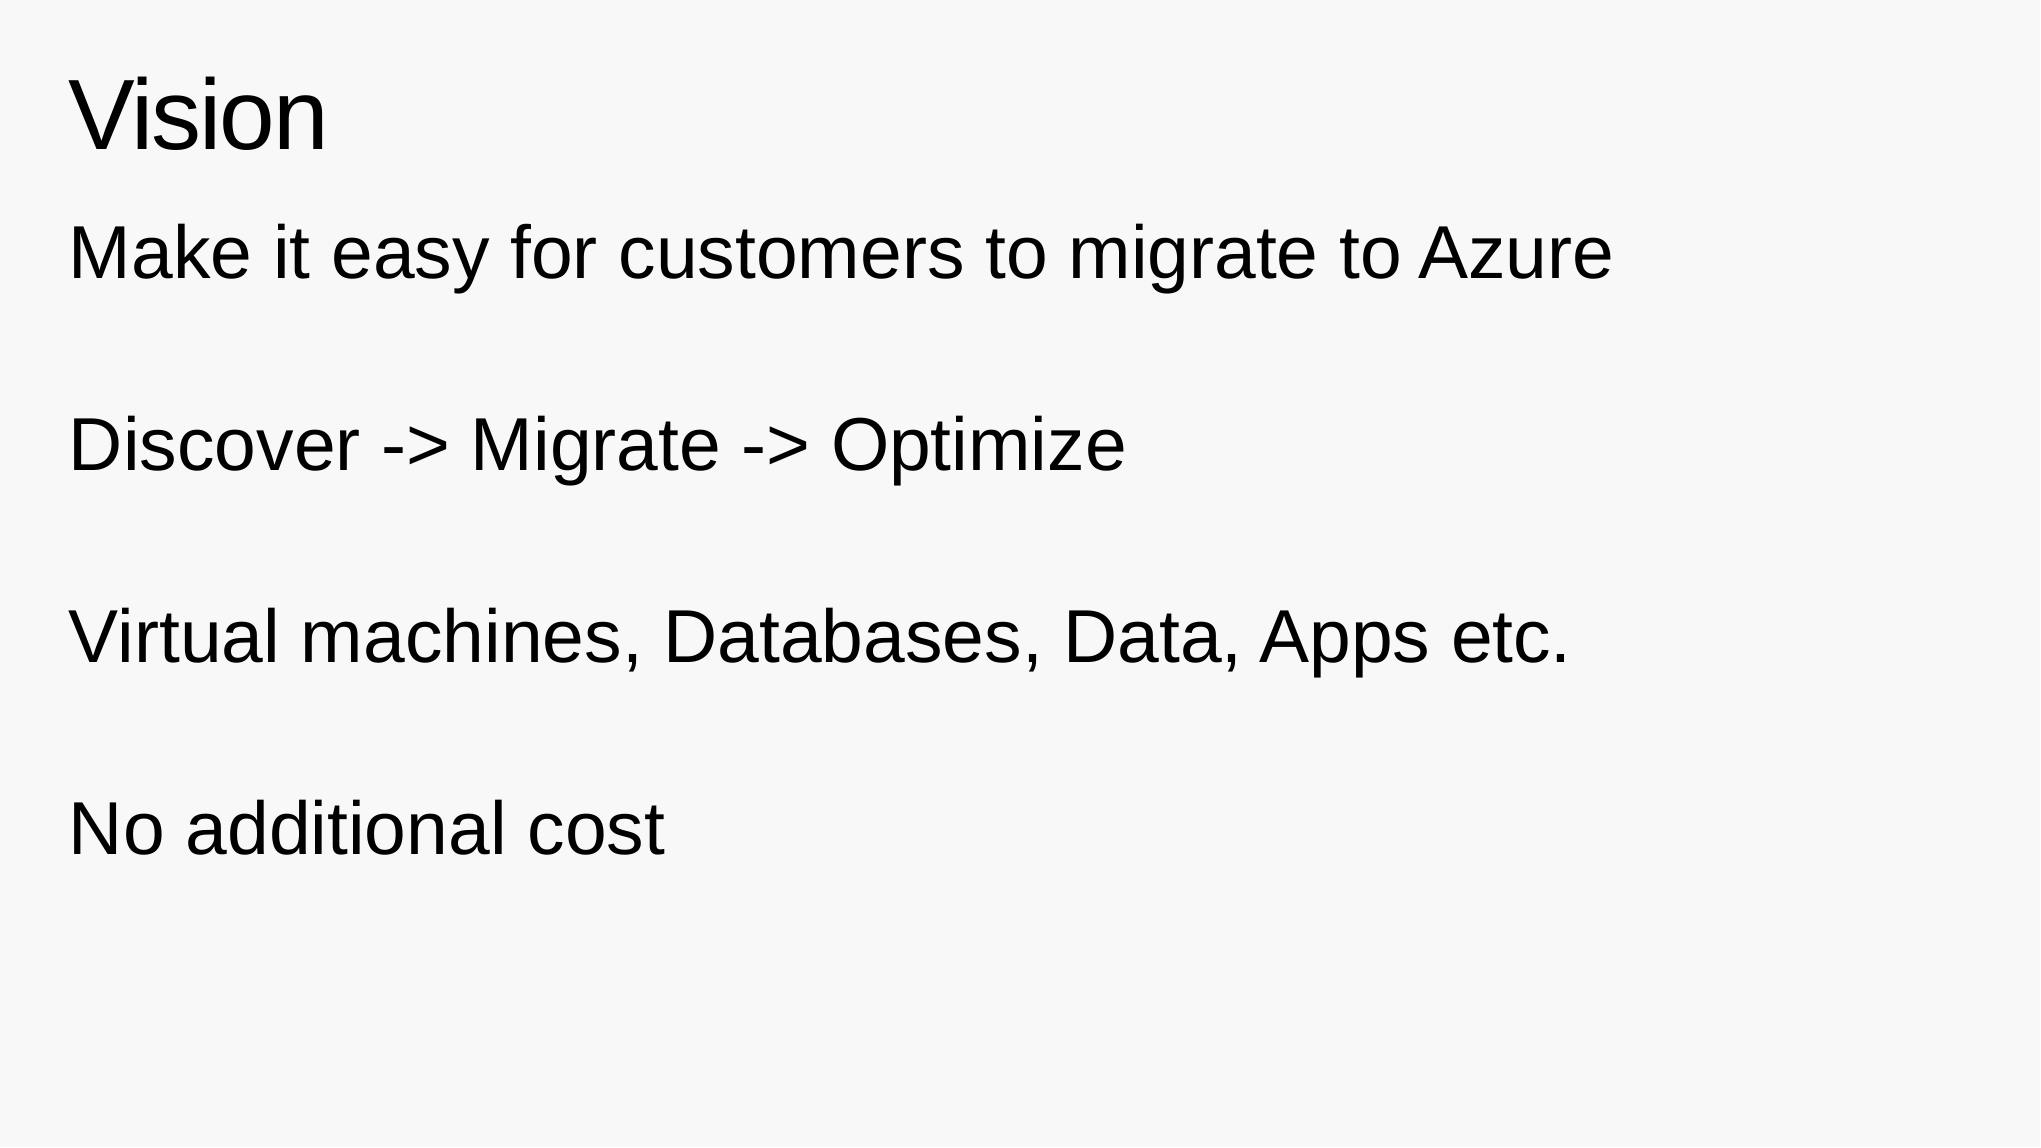

# Vision
Make it easy for customers to migrate to Azure

Discover -> Migrate -> Optimize

Virtual machines, Databases, Data, Apps etc.

No additional cost